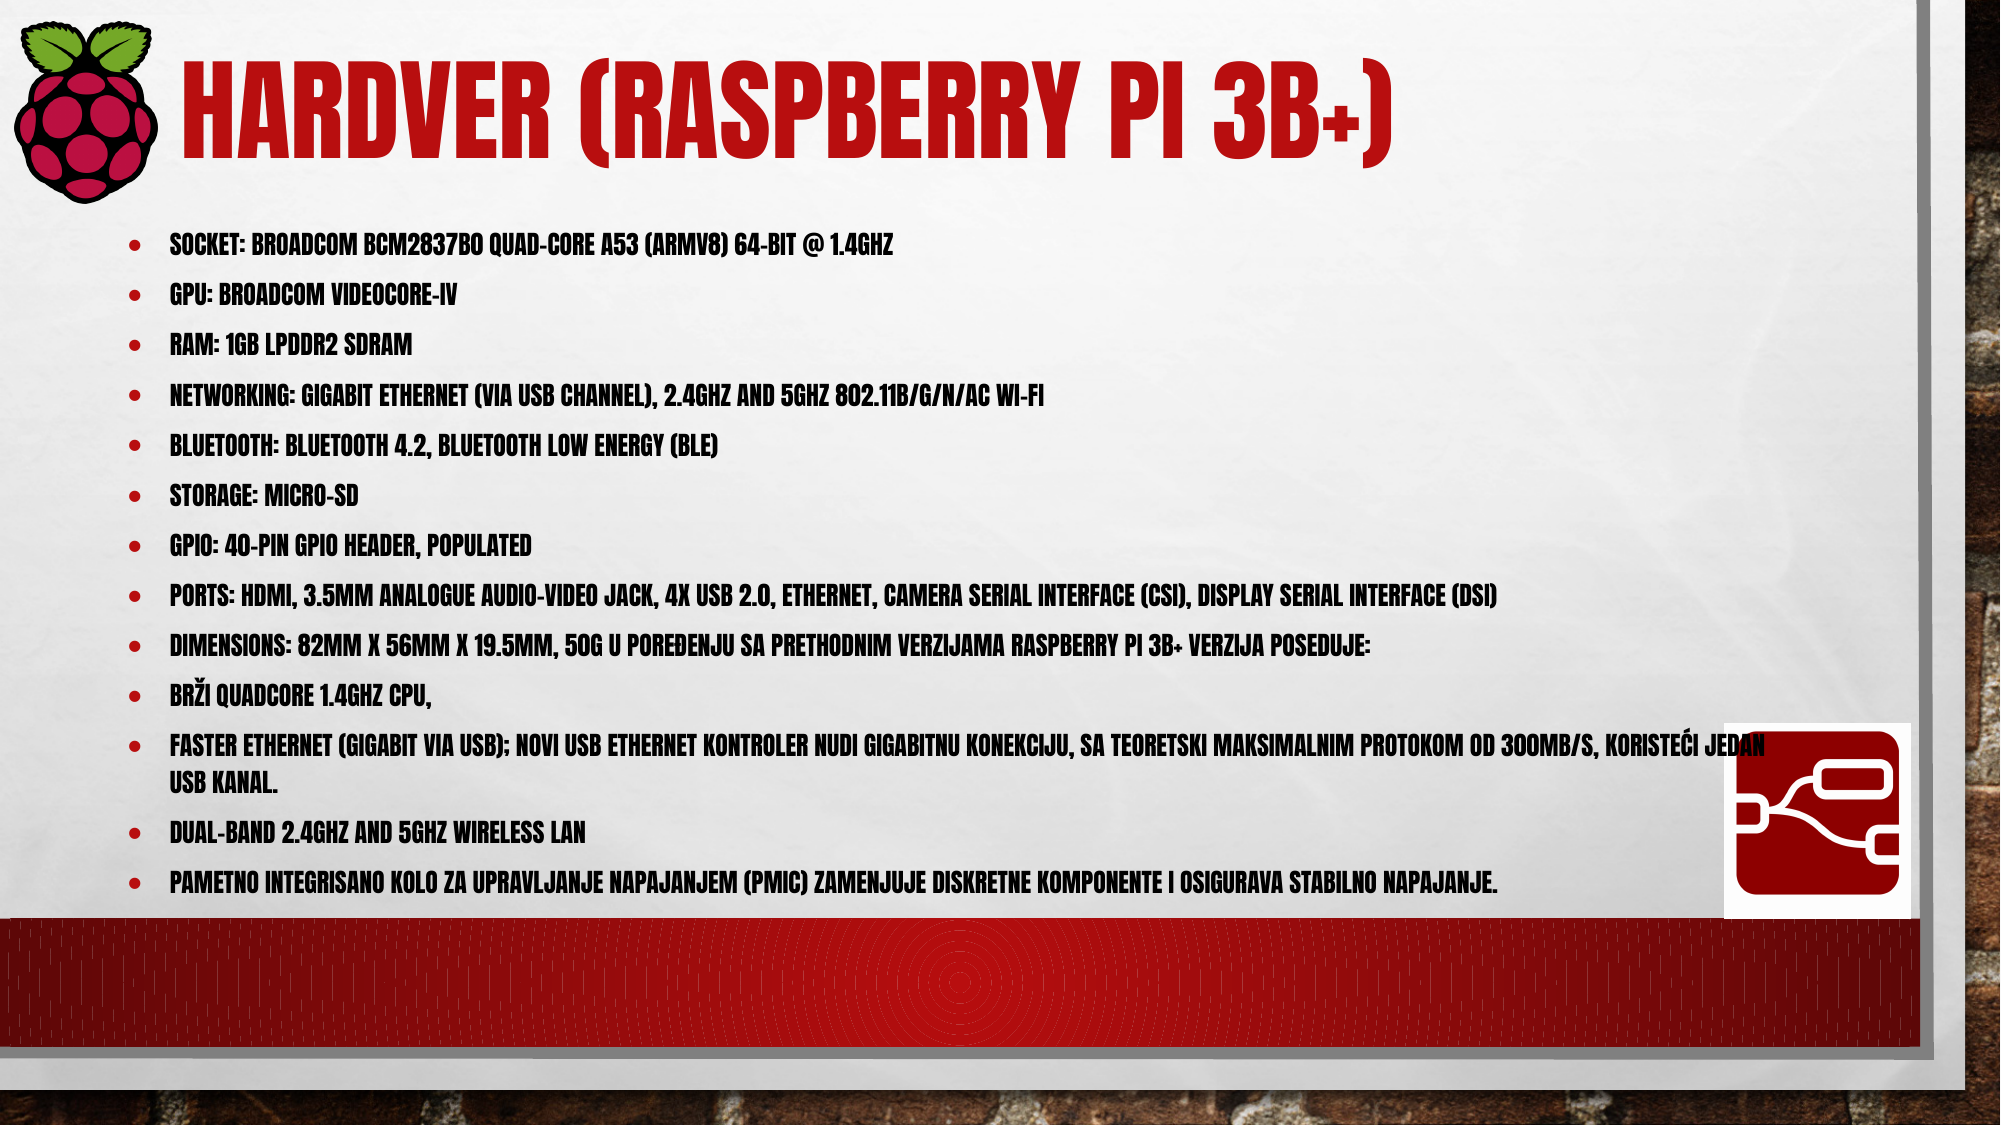

# Hardver (raspberry pi 3b+)
Socket: Broadcom BCM2837B0 quad-core A53 (ARMv8) 64-bit @ 1.4GHz
GPU: Broadcom Videocore-IV
RAM: 1GB LPDDR2 SDRAM
Networking: Gigabit Ethernet (via USB channel), 2.4GHz and 5GHz 802.11b/g/n/ac Wi-Fi
Bluetooth: Bluetooth 4.2, Bluetooth Low Energy (BLE)
Storage: Micro-SD
GPIO: 40-pin GPIO header, populated
Ports: HDMI, 3.5mm analogue audio-video jack, 4x USB 2.0, Ethernet, Camera Serial Interface (CSI), Display Serial Interface (DSI)
Dimensions: 82mm x 56mm x 19.5mm, 50g U poređenju sa prethodnim verzijama Raspberry Pi 3B+ verzija poseduje:
Brži quadcore 1.4GHz CPU,
Faster Ethernet (Gigabit via USB); novi USB Ethernet kontroler nudi gigabitnu konekciju, sa teoretski maksimalnim protokom od 300Mb/s, koristeći jedan USB kanal.
Dual-band 2.4GHz and 5GHz wireless LAN
pametno integrisano kolo za upravljanje napajanjem (PMIC) zamenjuje diskretne komponente i osigurava stabilno napajanje.